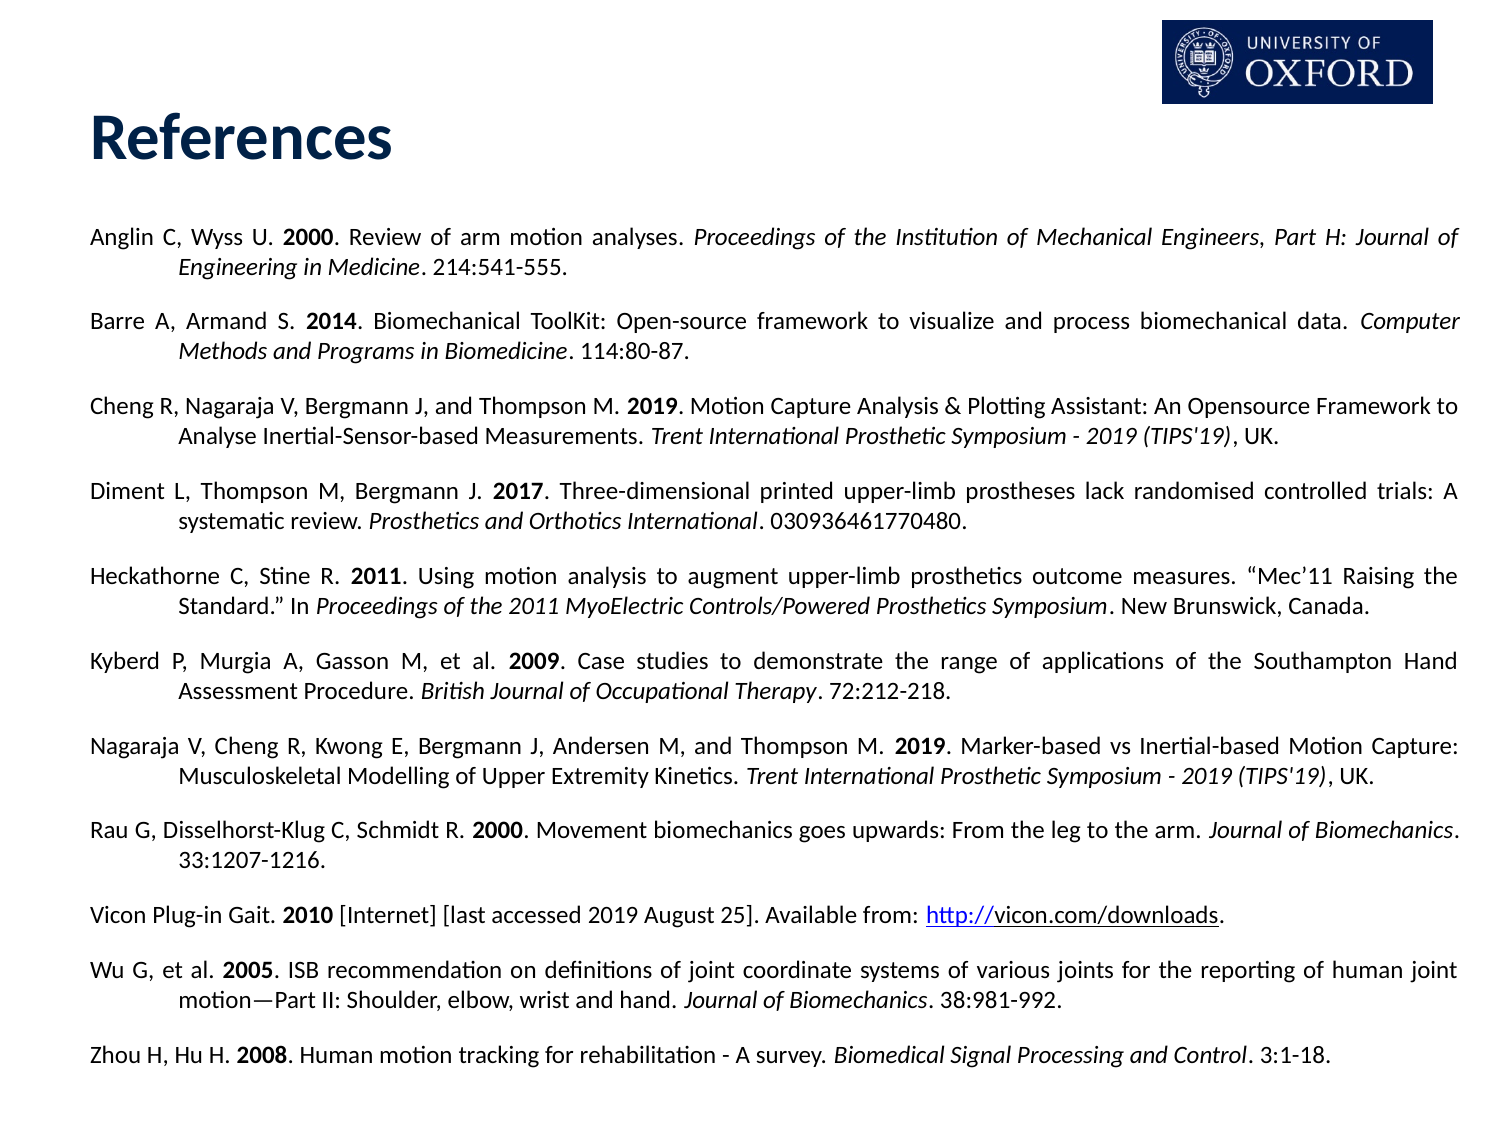

# References
Anglin C, Wyss U. 2000. Review of arm motion analyses. Proceedings of the Institution of Mechanical Engineers, Part H: Journal of Engineering in Medicine. 214:541-555.
Barre A, Armand S. 2014. Biomechanical ToolKit: Open-source framework to visualize and process biomechanical data. Computer Methods and Programs in Biomedicine. 114:80-87.
Cheng R, Nagaraja V, Bergmann J, and Thompson M. 2019. Motion Capture Analysis & Plotting Assistant: An Opensource Framework to Analyse Inertial-Sensor-based Measurements. Trent International Prosthetic Symposium - 2019 (TIPS'19), UK.
Diment L, Thompson M, Bergmann J. 2017. Three-dimensional printed upper-limb prostheses lack randomised controlled trials: A systematic review. Prosthetics and Orthotics International. 030936461770480.
Heckathorne C, Stine R. 2011. Using motion analysis to augment upper-limb prosthetics outcome measures. “Mec’11 Raising the Standard.” In Proceedings of the 2011 MyoElectric Controls/Powered Prosthetics Symposium. New Brunswick, Canada.
Kyberd P, Murgia A, Gasson M, et al. 2009. Case studies to demonstrate the range of applications of the Southampton Hand Assessment Procedure. British Journal of Occupational Therapy. 72:212-218.
Nagaraja V, Cheng R, Kwong E, Bergmann J, Andersen M, and Thompson M. 2019. Marker-based vs Inertial-based Motion Capture: Musculoskeletal Modelling of Upper Extremity Kinetics. Trent International Prosthetic Symposium - 2019 (TIPS'19), UK.
Rau G, Disselhorst-Klug C, Schmidt R. 2000. Movement biomechanics goes upwards: From the leg to the arm. Journal of Biomechanics. 33:1207-1216.
Vicon Plug-in Gait. 2010 [Internet] [last accessed 2019 August 25]. Available from: http://vicon.com/downloads.
Wu G, et al. 2005. ISB recommendation on definitions of joint coordinate systems of various joints for the reporting of human joint motion—Part II: Shoulder, elbow, wrist and hand. Journal of Biomechanics. 38:981-992.
Zhou H, Hu H. 2008. Human motion tracking for rehabilitation - A survey. Biomedical Signal Processing and Control. 3:1-18.